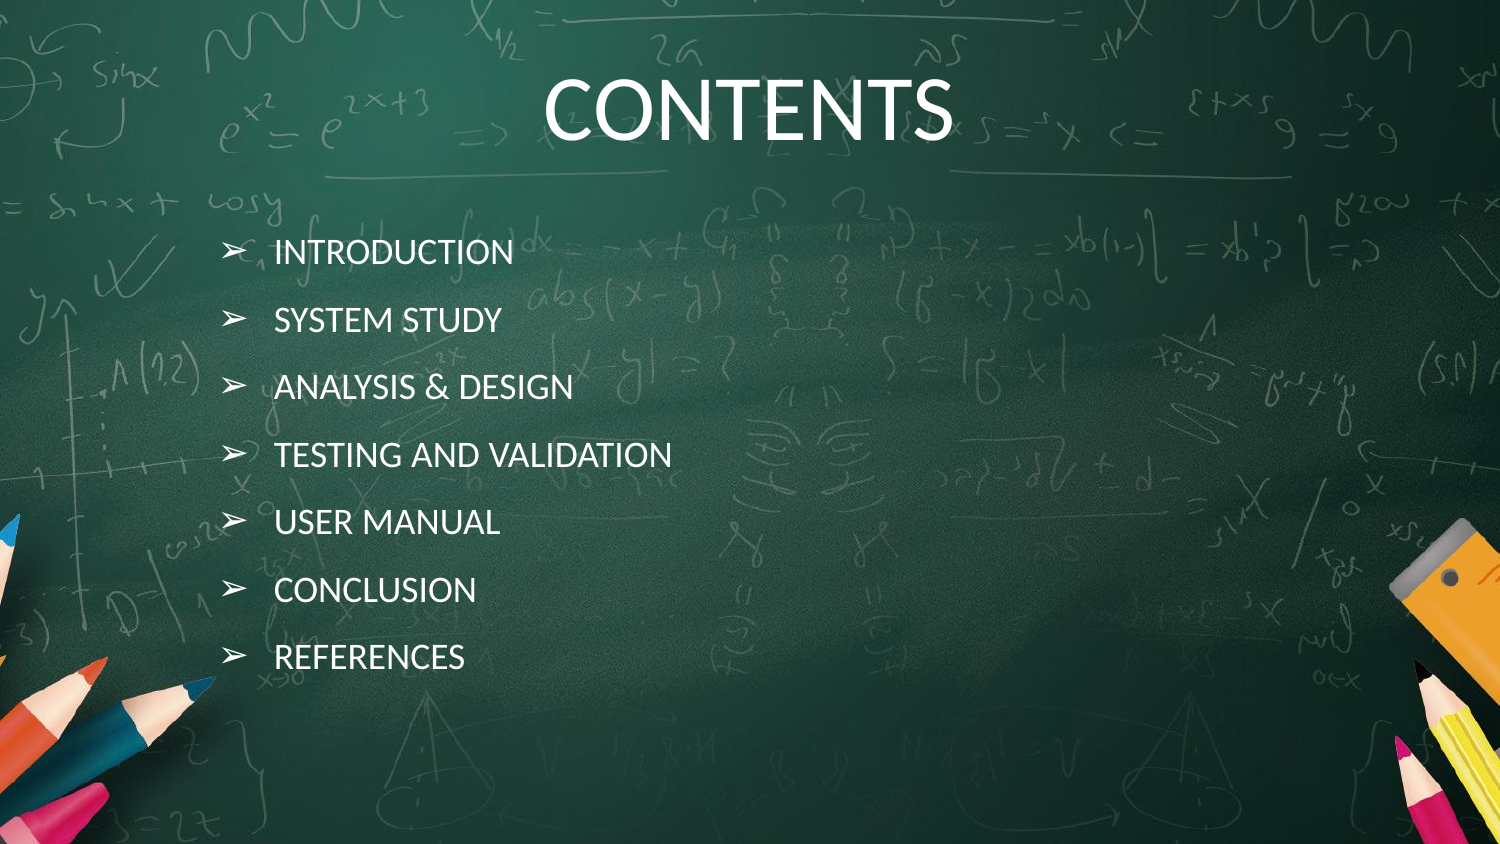

# CONTENTS
INTRODUCTION
SYSTEM STUDY
ANALYSIS & DESIGN
TESTING AND VALIDATION
USER MANUAL
CONCLUSION
REFERENCES